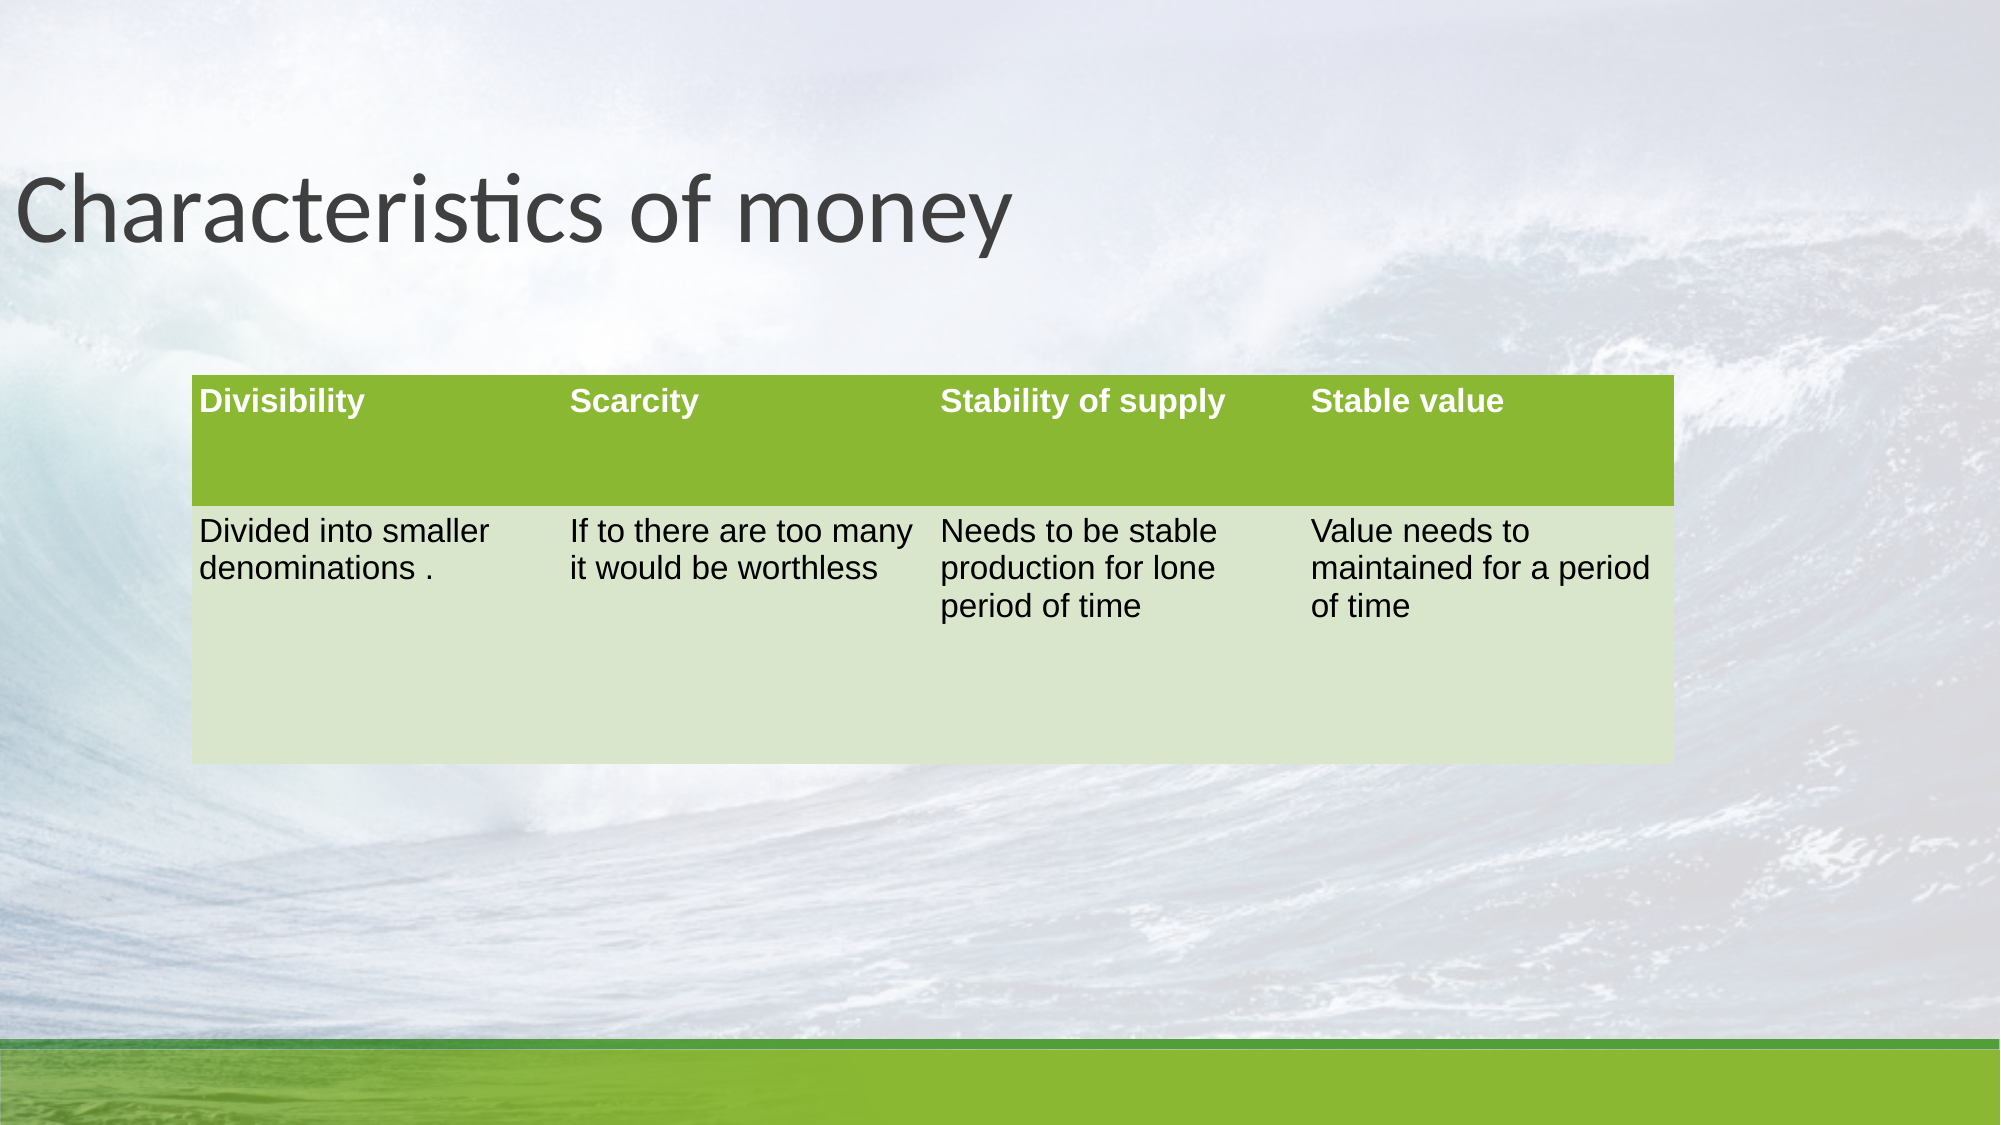

Characteristics of money
| Divisibility | Scarcity | Stability of supply | Stable value |
| --- | --- | --- | --- |
| Divided into smaller denominations . | If to there are too many it would be worthless | Needs to be stable production for lone period of time | Value needs to maintained for a period of time |